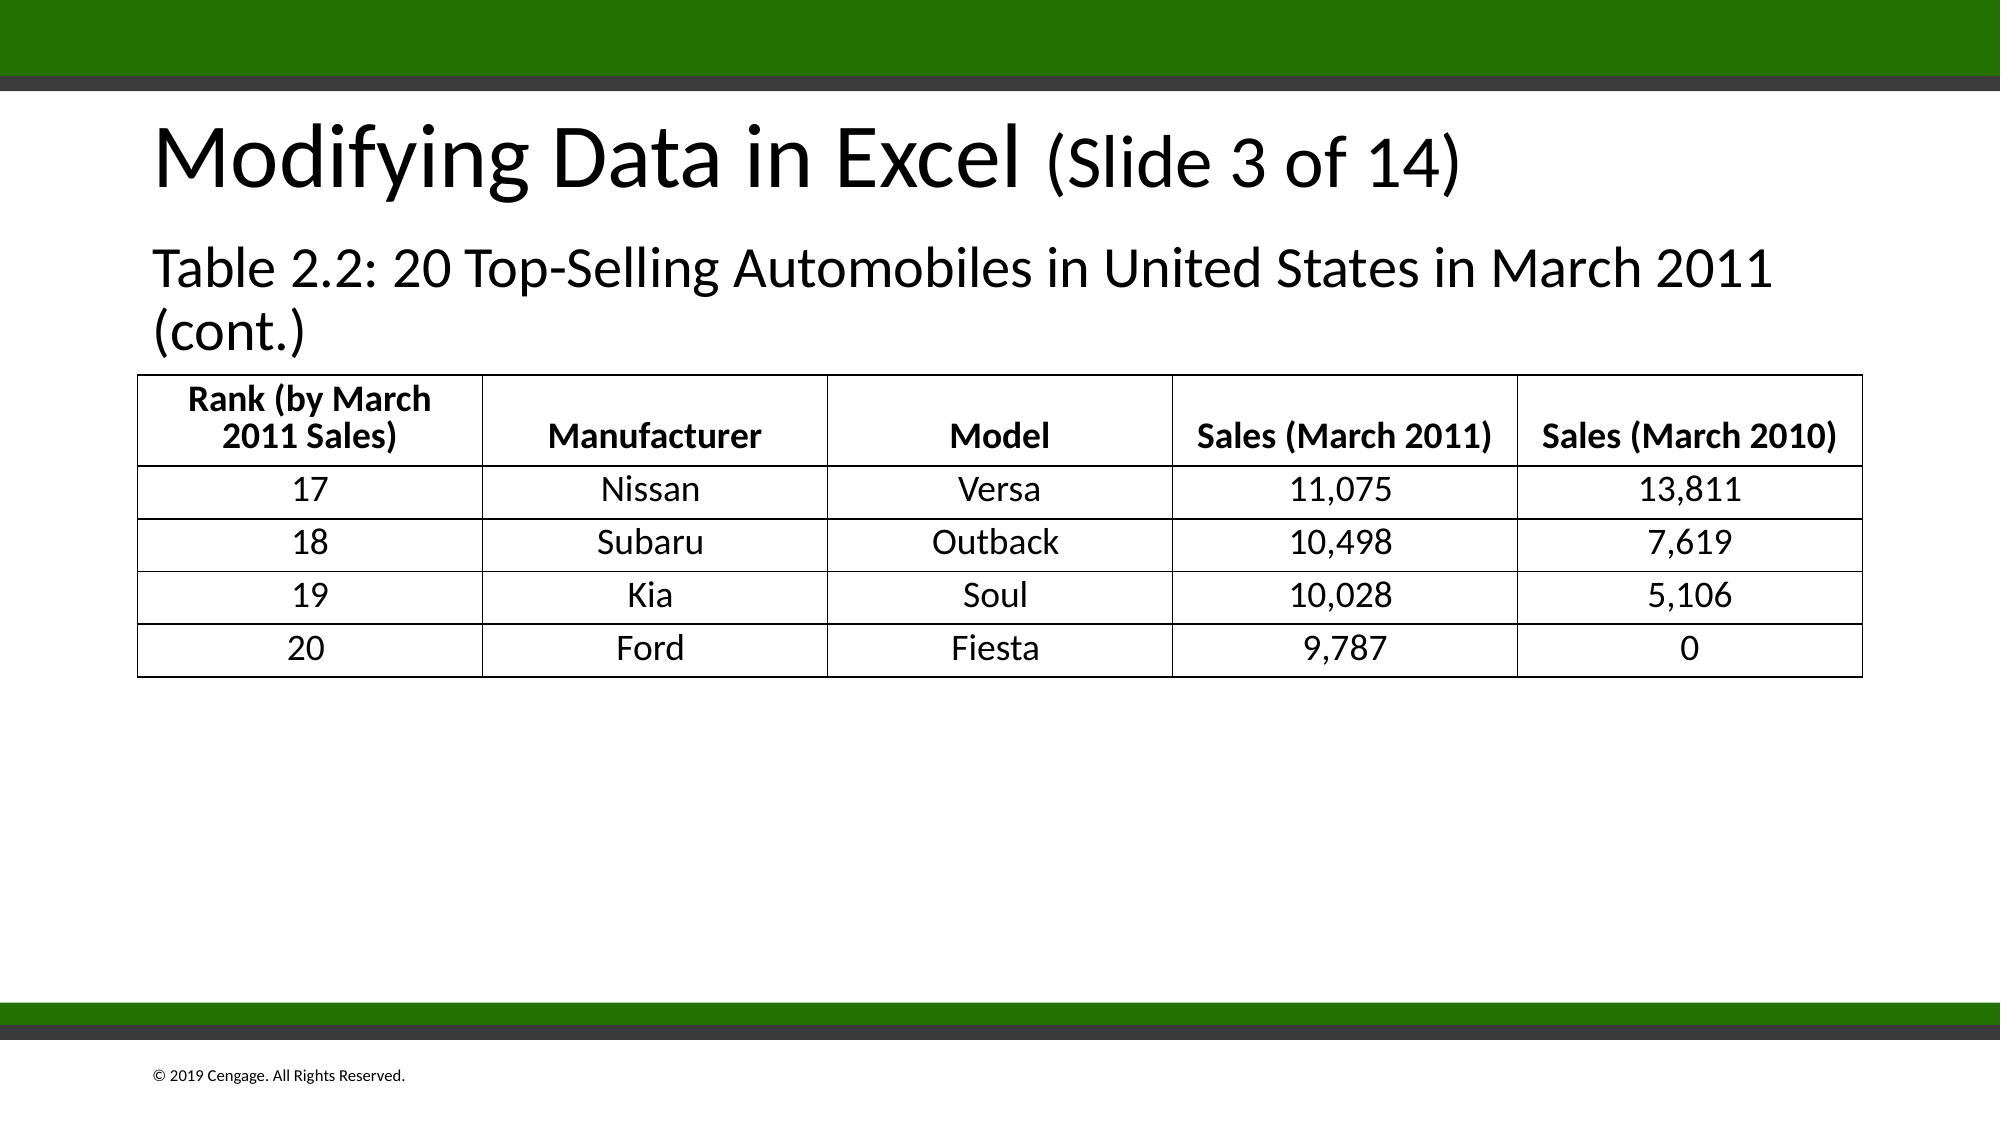

# Modifying Data in Excel (Slide 3 of 14)
Table 2.2: 20 Top-Selling Automobiles in United States in March 2011 (cont.)
| Rank (by March 2011 Sales) | Manufacturer | Model | Sales (March 2011) | Sales (March 2010) |
| --- | --- | --- | --- | --- |
| 17 | Nissan | Versa | 11,075 | 13,811 |
| 18 | Subaru | Outback | 10,498 | 7,619 |
| 19 | Kia | Soul | 10,028 | 5,106 |
| 20 | Ford | Fiesta | 9,787 | 0 |